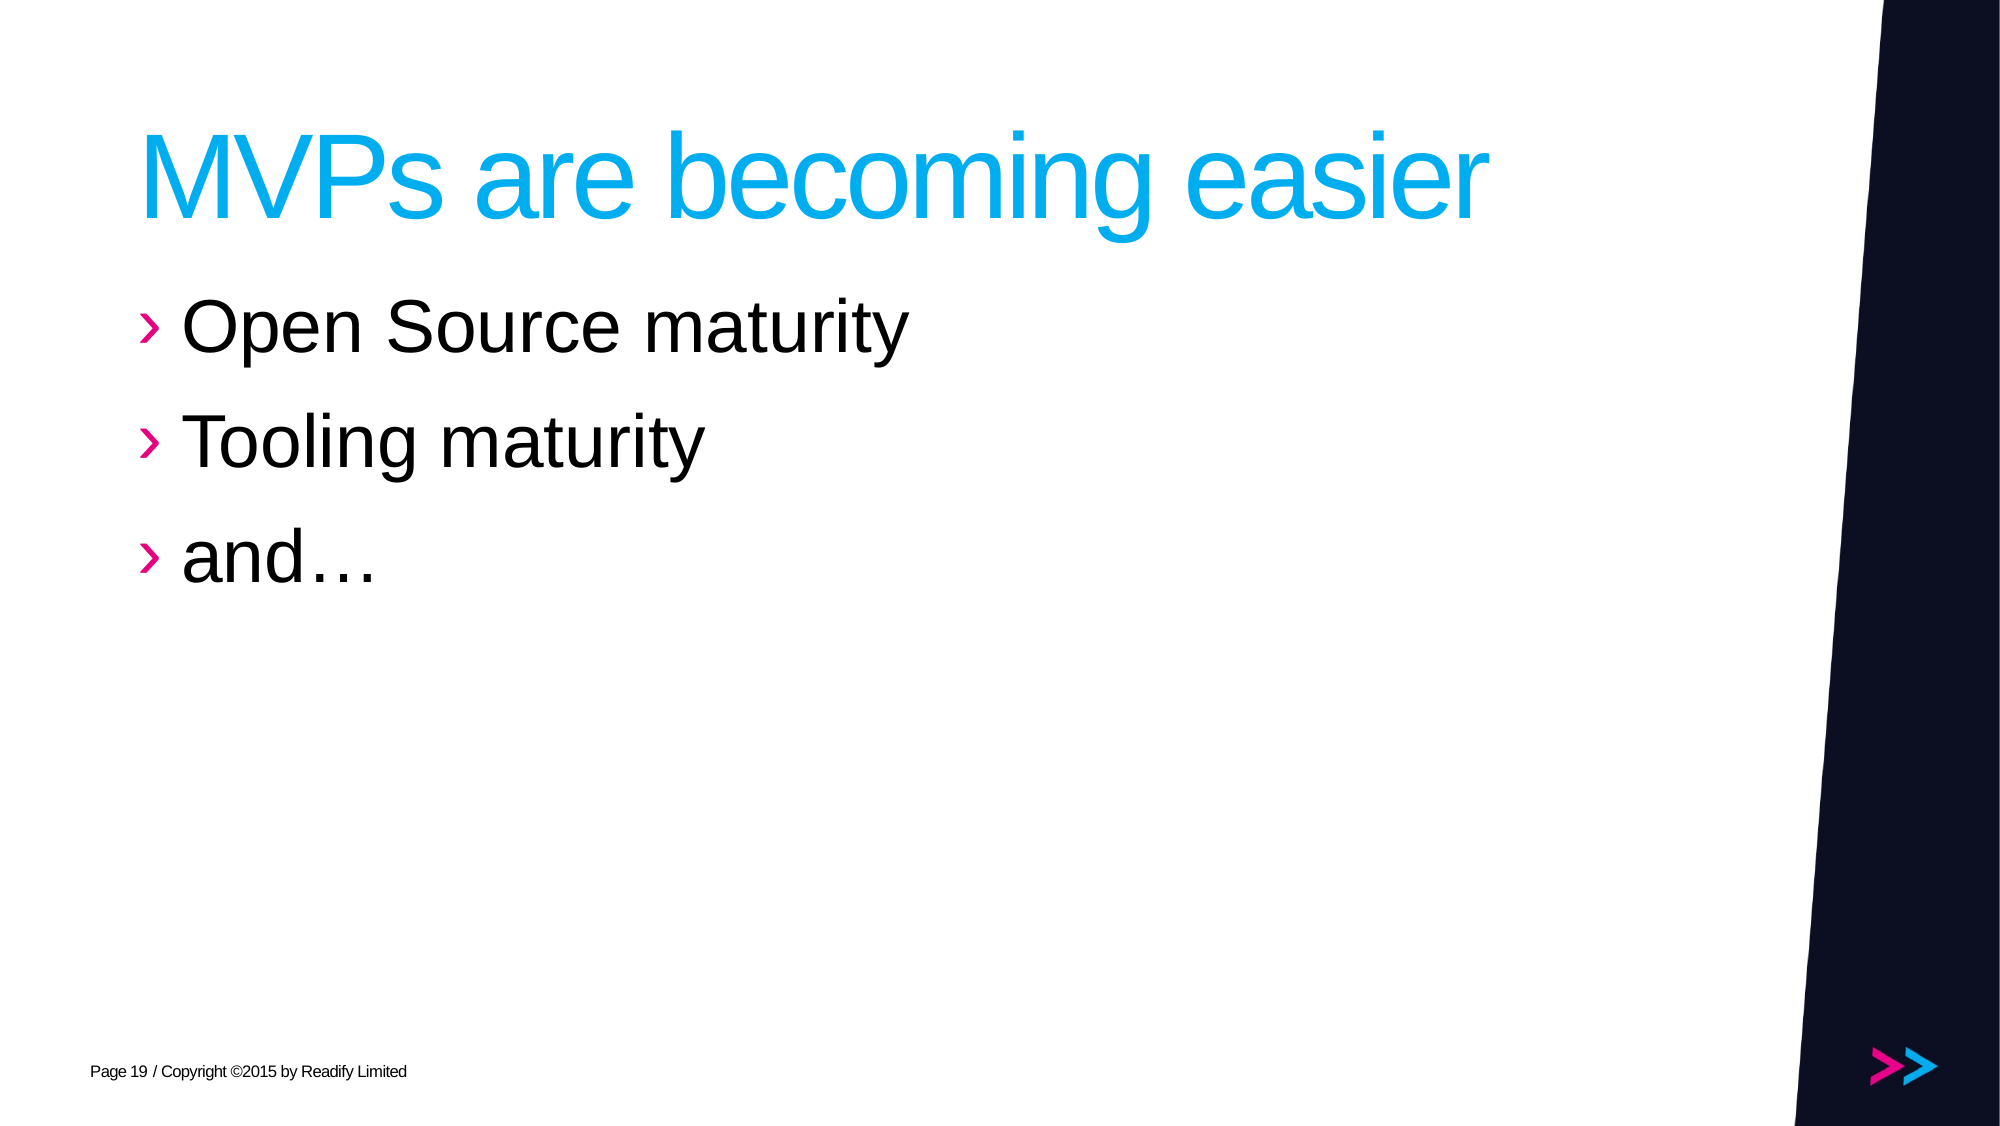

# MVPs are becoming easier
Open Source maturity
Tooling maturity
and…

19
/ Copyright ©2015 by Readify Limited